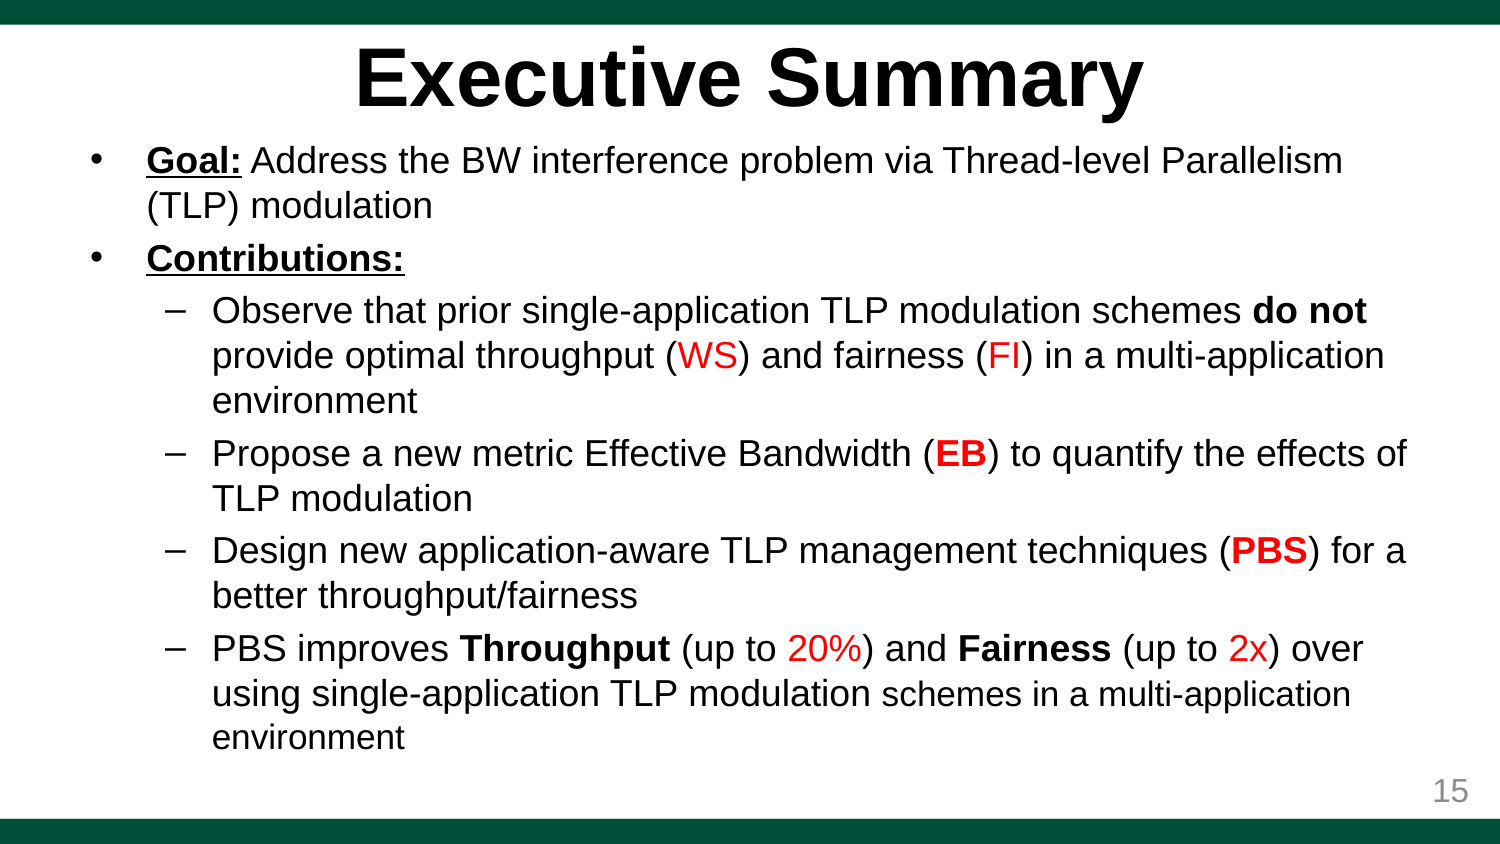

# Executive Summary
Goal: Address the BW interference problem via Thread-level Parallelism (TLP) modulation
Contributions:
Observe that prior single-application TLP modulation schemes do not provide optimal throughput (WS) and fairness (FI) in a multi-application environment
Propose a new metric Effective Bandwidth (EB) to quantify the effects of TLP modulation
Design new application-aware TLP management techniques (PBS) for a better throughput/fairness
PBS improves Throughput (up to 20%) and Fairness (up to 2x) over using single-application TLP modulation schemes in a multi-application environment

15